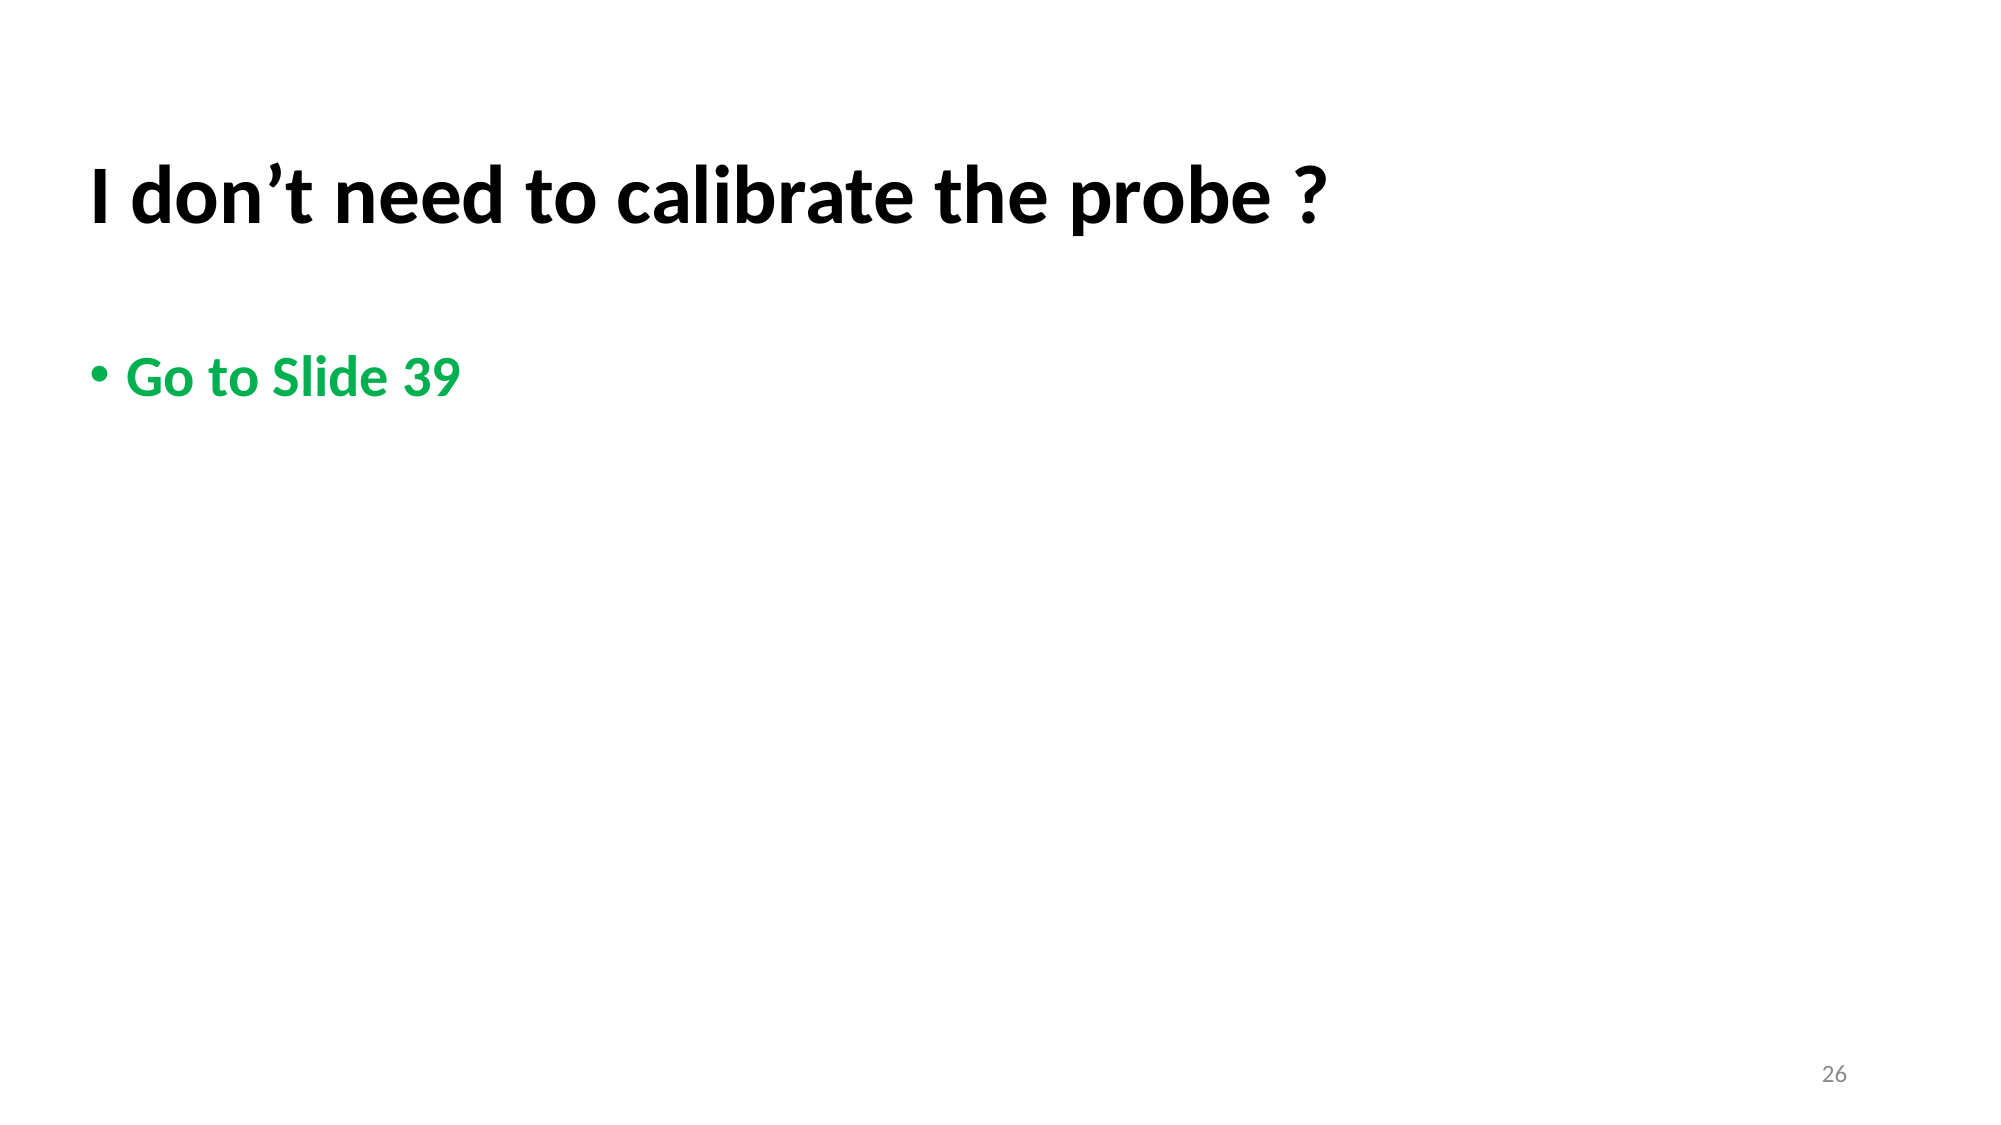

I don’t need to calibrate the probe ?

Go to Slide 39
26